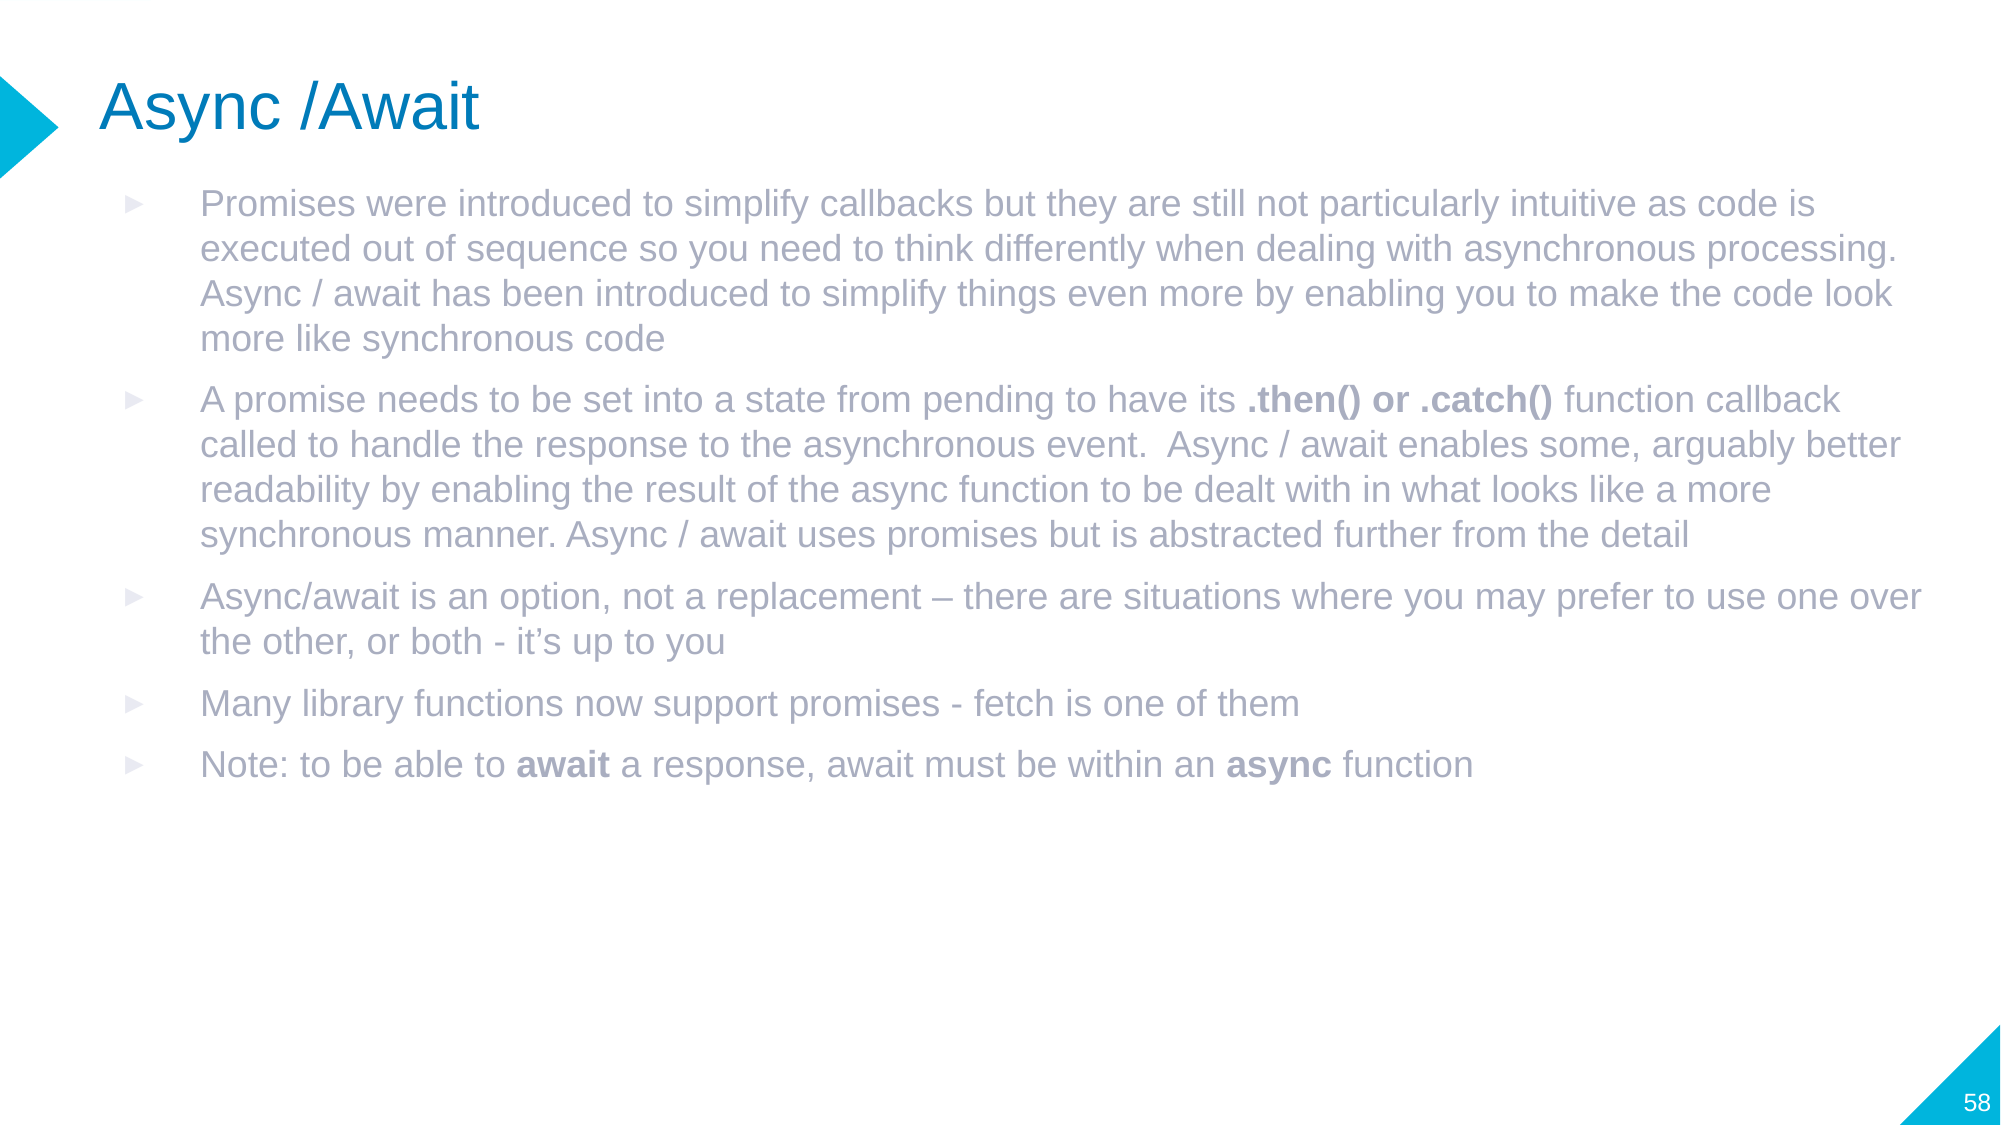

# Async /Await
Promises were introduced to simplify callbacks but they are still not particularly intuitive as code is executed out of sequence so you need to think differently when dealing with asynchronous processing. Async / await has been introduced to simplify things even more by enabling you to make the code look more like synchronous code
A promise needs to be set into a state from pending to have its .then() or .catch() function callback called to handle the response to the asynchronous event.  Async / await enables some, arguably better readability by enabling the result of the async function to be dealt with in what looks like a more synchronous manner. Async / await uses promises but is abstracted further from the detail
Async/await is an option, not a replacement – there are situations where you may prefer to use one over the other, or both - it’s up to you
Many library functions now support promises - fetch is one of them
Note: to be able to await a response, await must be within an async function

58